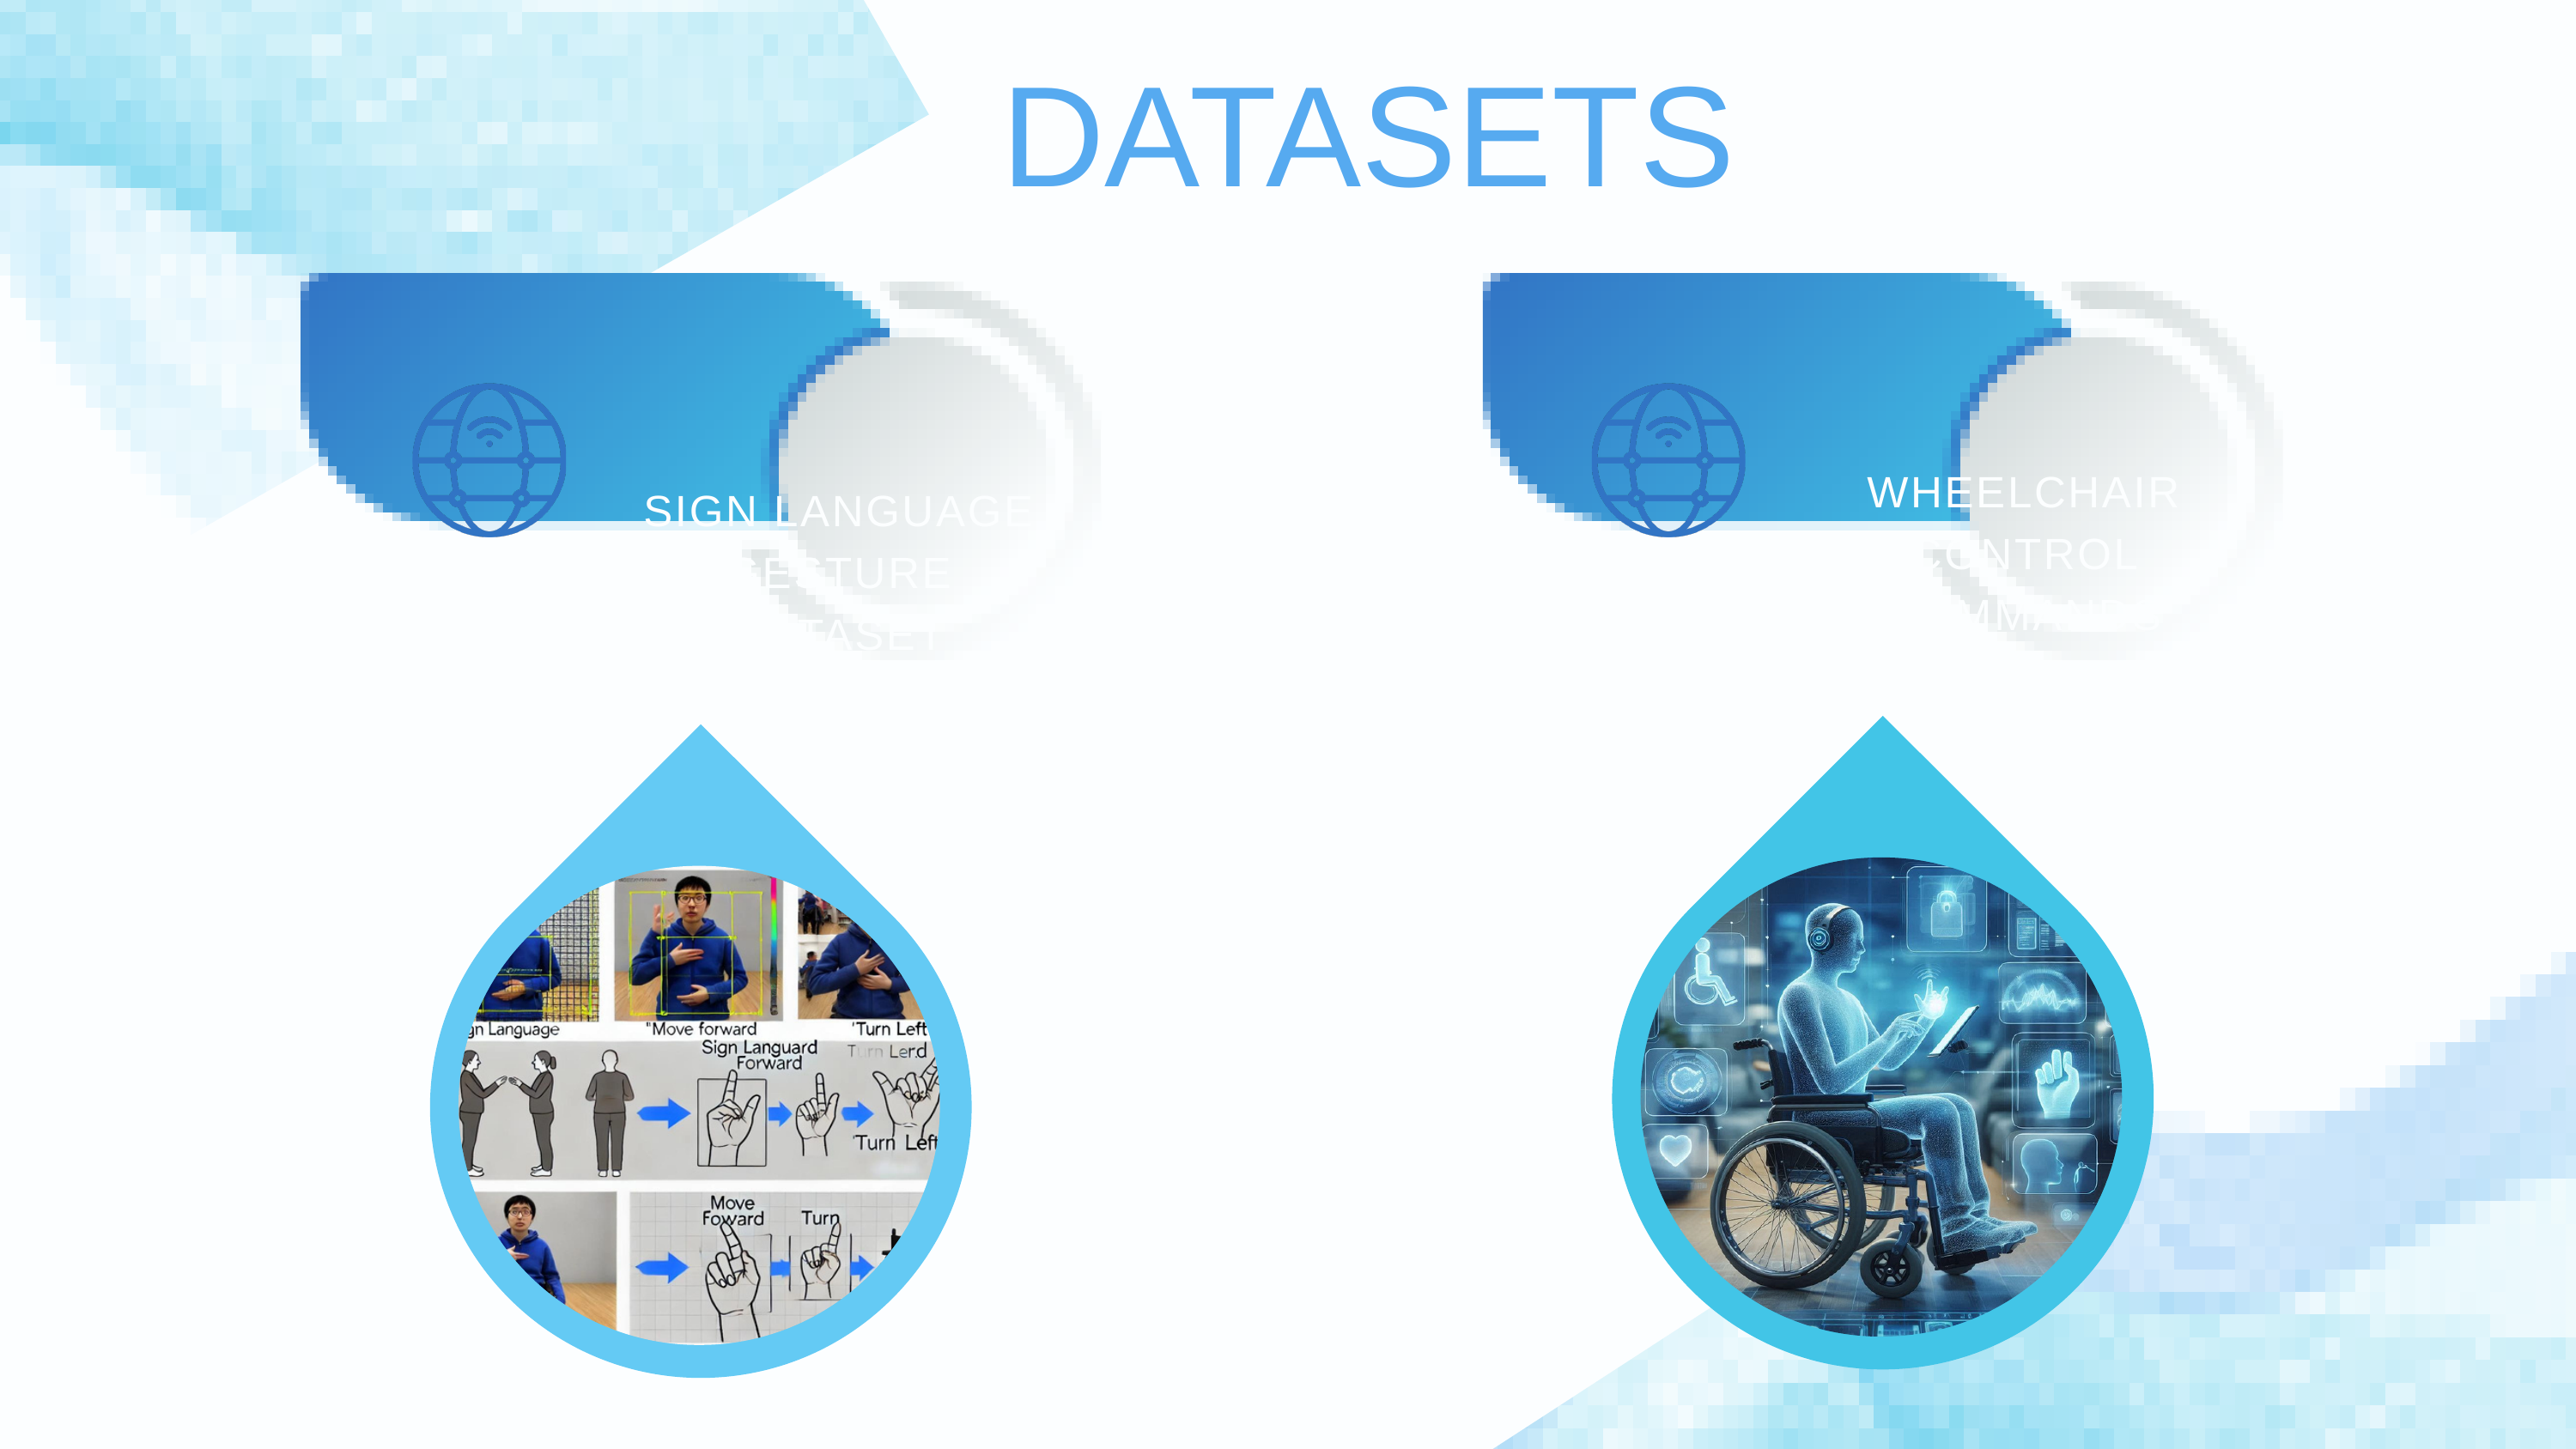

DATASETS

SIGN LANGUAGE GESTURE DATASET

WHEELCHAIR CONTROL COMMANDS DATASET